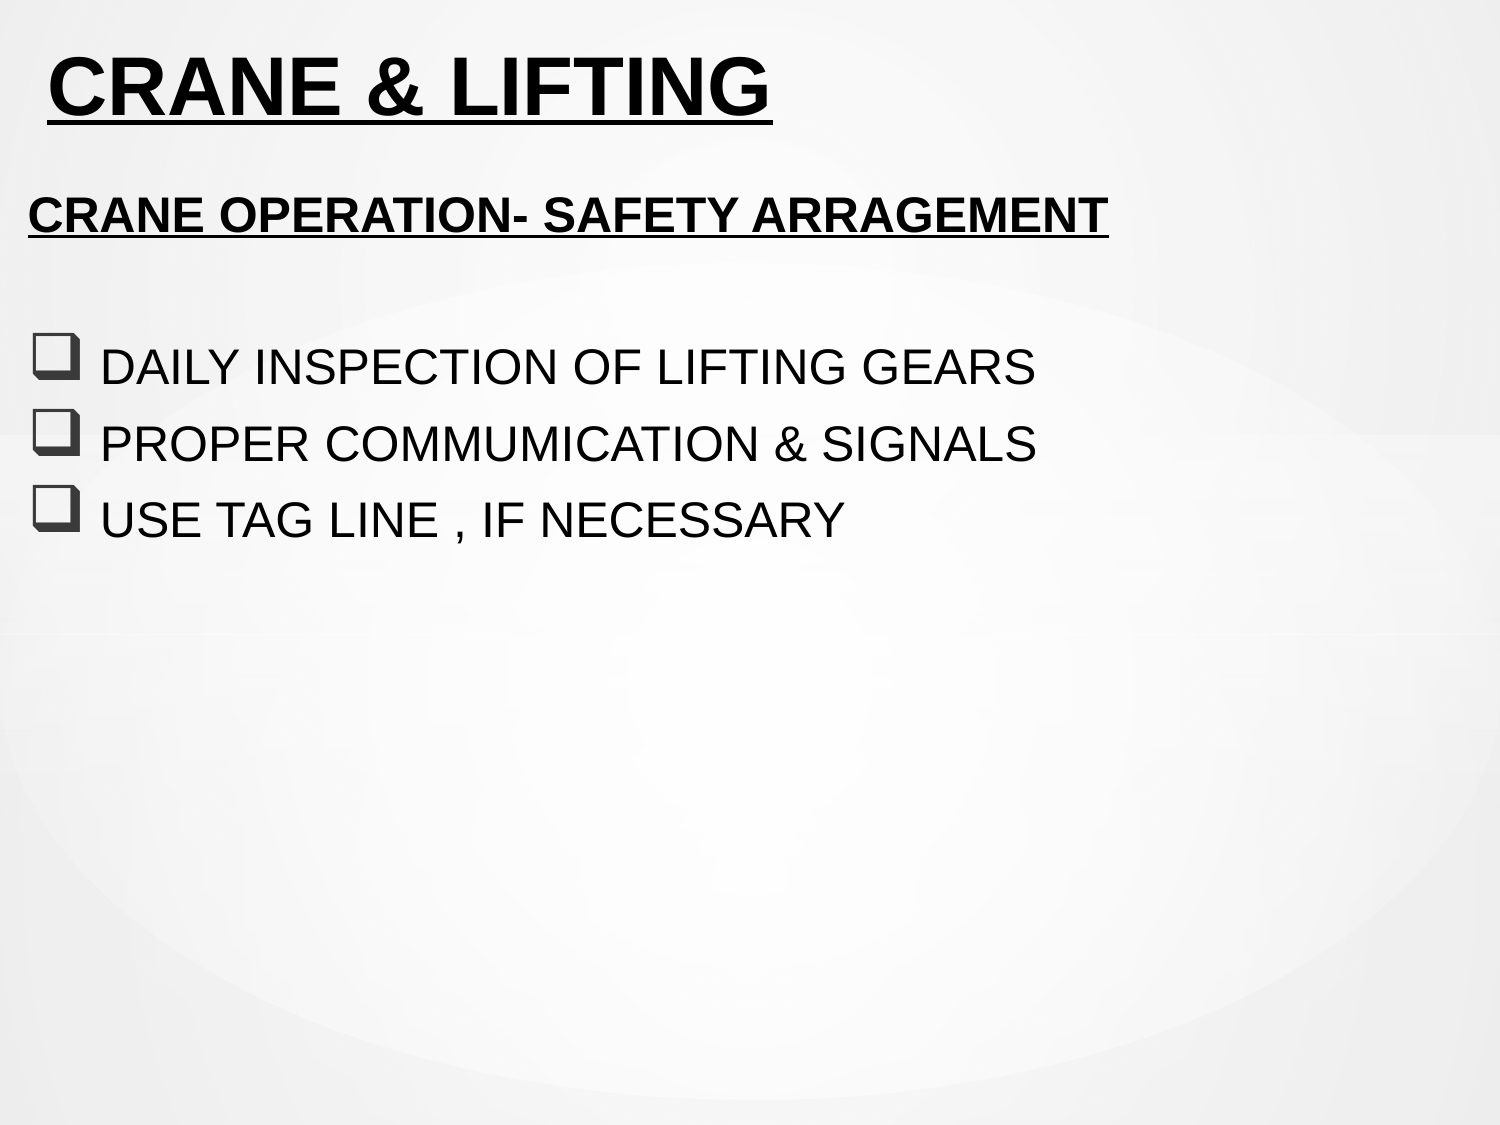

# CRANE & LIFTING
CRANE OPERATION- SAFETY ARRAGEMENT

 DAILY INSPECTION OF LIFTING GEARS
 PROPER COMMUMICATION & SIGNALS
 USE TAG LINE , IF NECESSARY